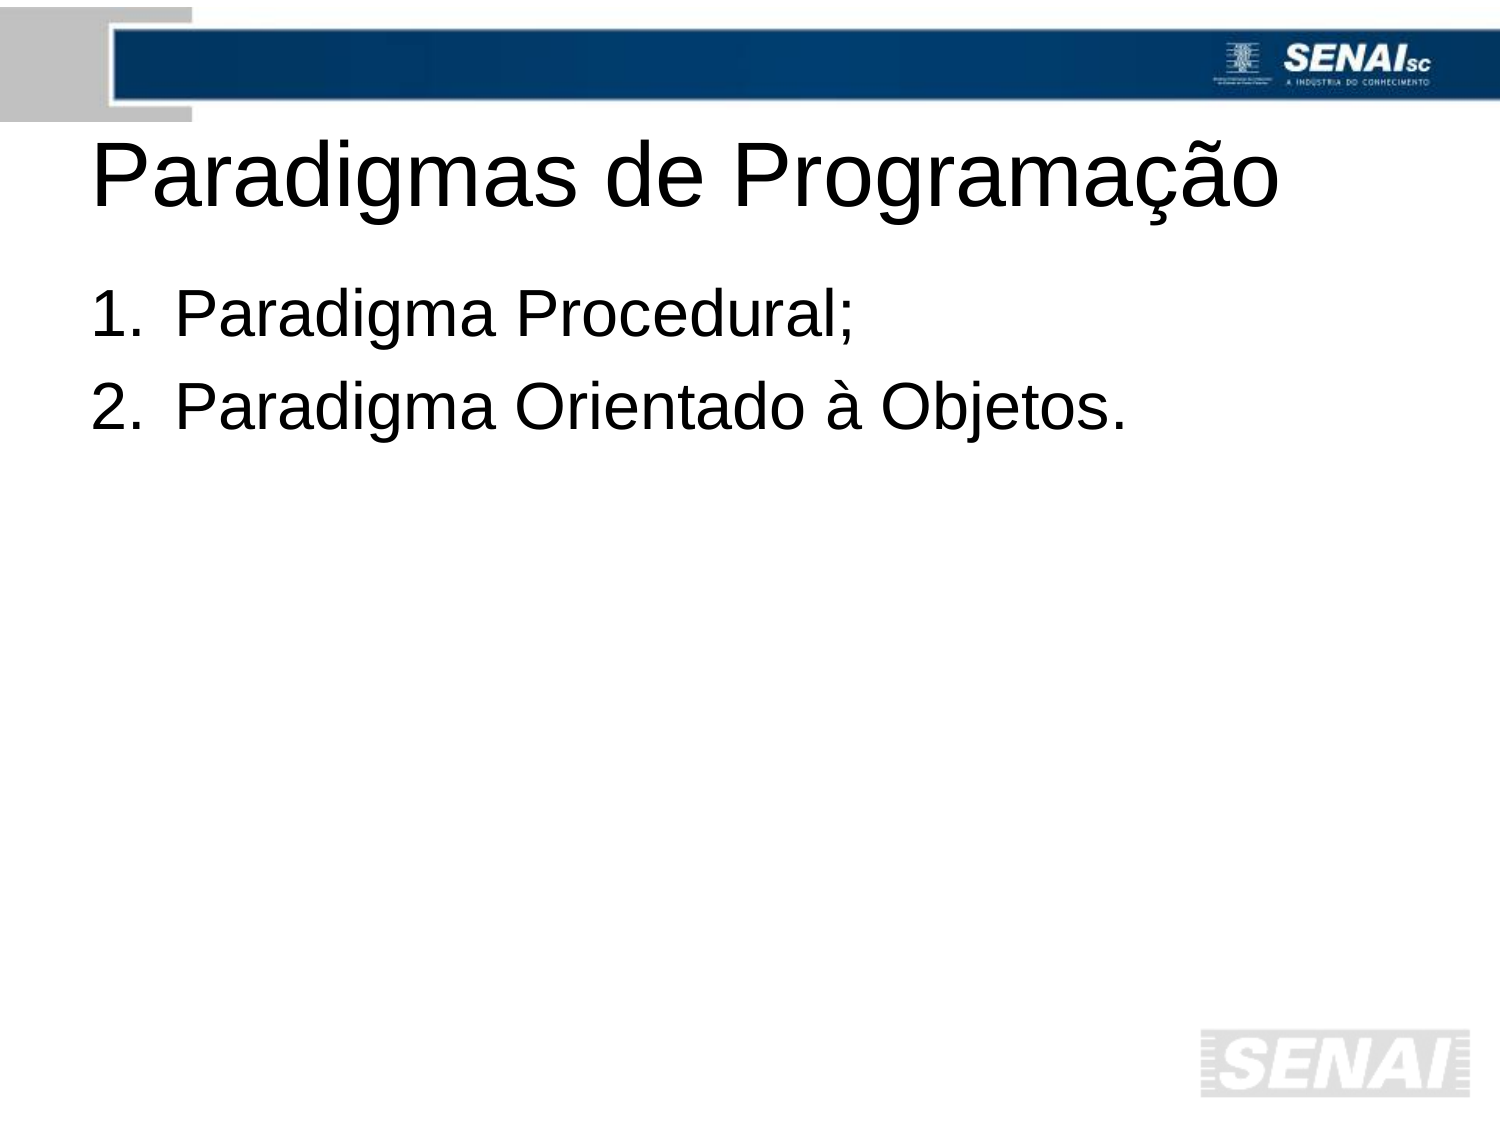

# Paradigmas de Programação
Paradigma Procedural;
Paradigma Orientado à Objetos.